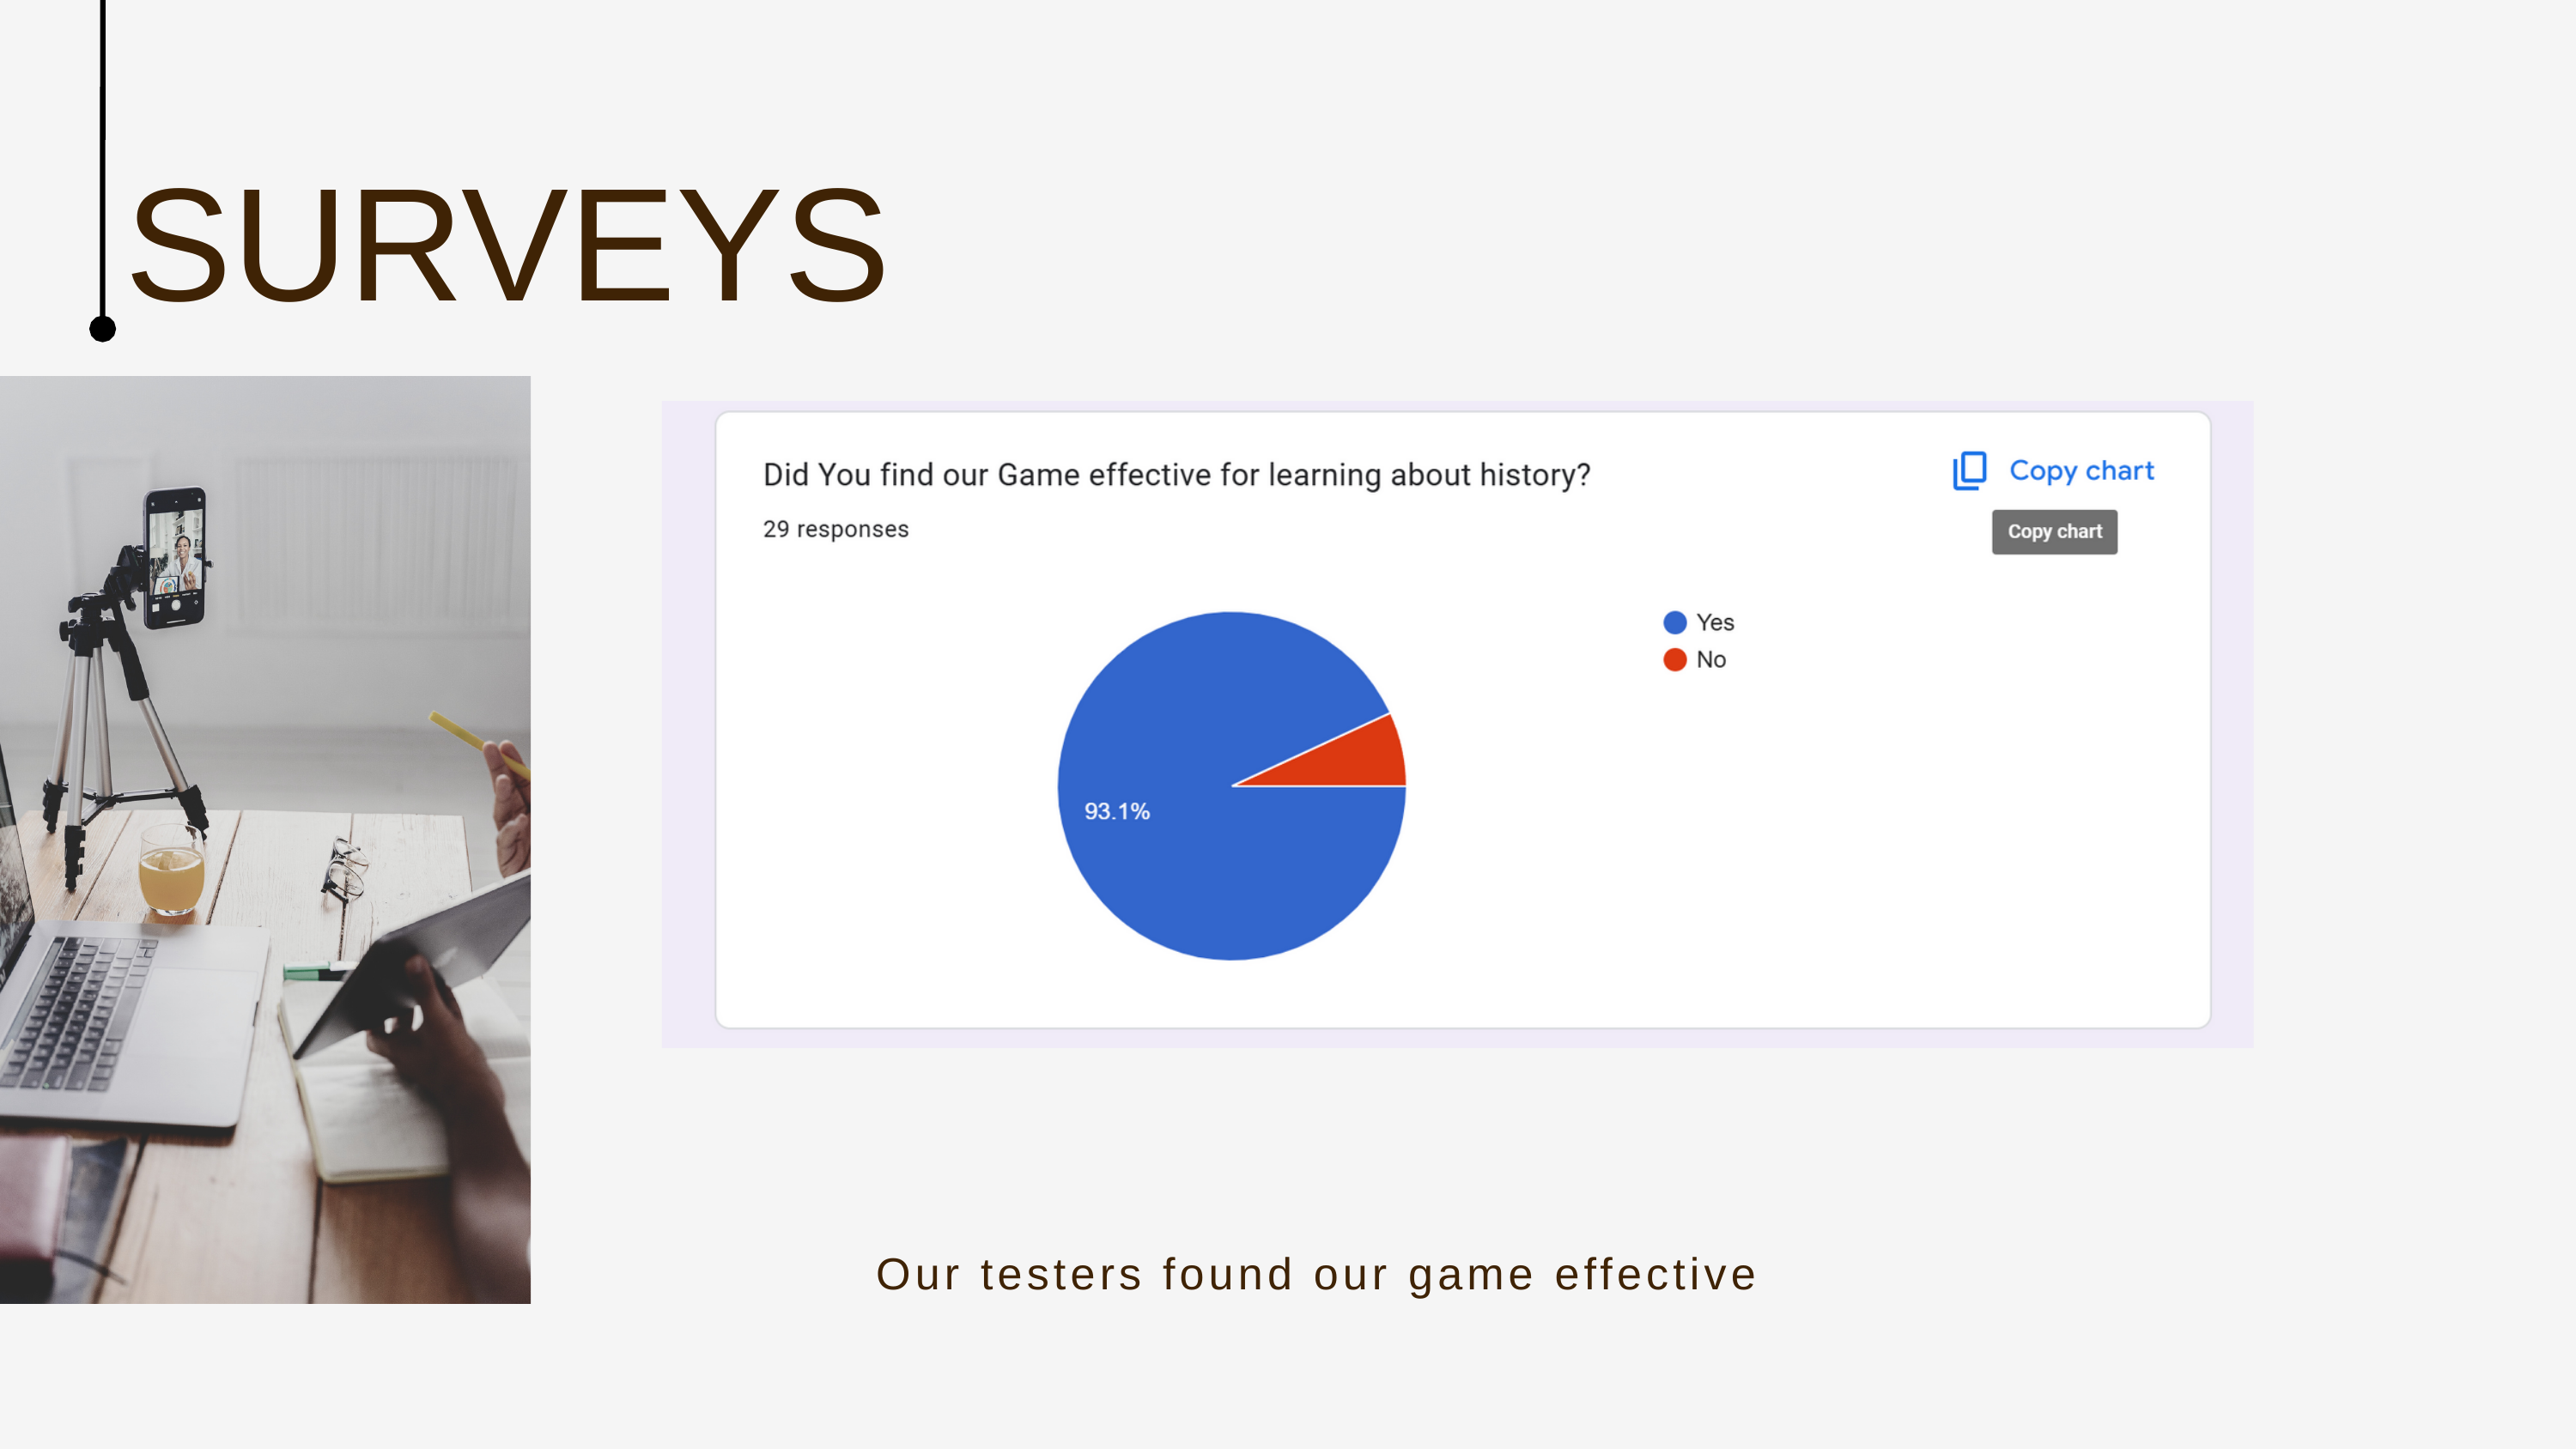

SURVEYS

Our testers found our game effective